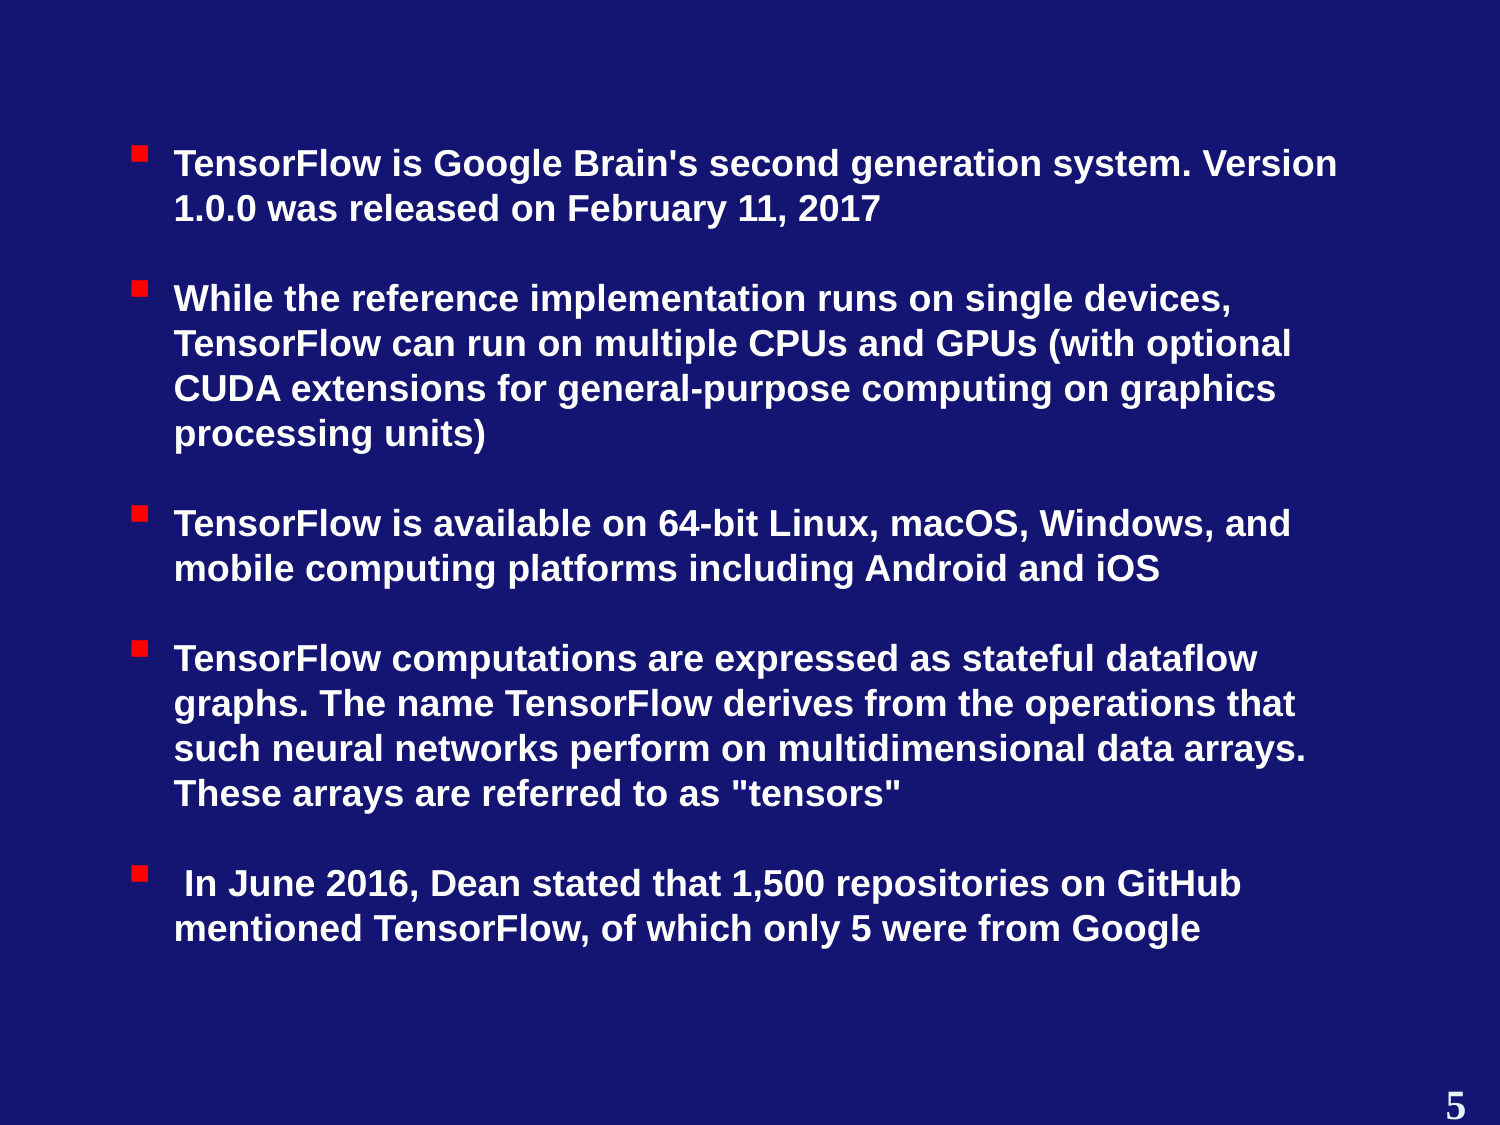

TensorFlow is Google Brain's second generation system. Version 1.0.0 was released on February 11, 2017

While the reference implementation runs on single devices, TensorFlow can run on multiple CPUs and GPUs (with optional CUDA extensions for general-purpose computing on graphics processing units)

TensorFlow is available on 64-bit Linux, macOS, Windows, and mobile computing platforms including Android and iOS

TensorFlow computations are expressed as stateful dataflow graphs. The name TensorFlow derives from the operations that such neural networks perform on multidimensional data arrays. These arrays are referred to as "tensors"

 In June 2016, Dean stated that 1,500 repositories on GitHub mentioned TensorFlow, of which only 5 were from Google